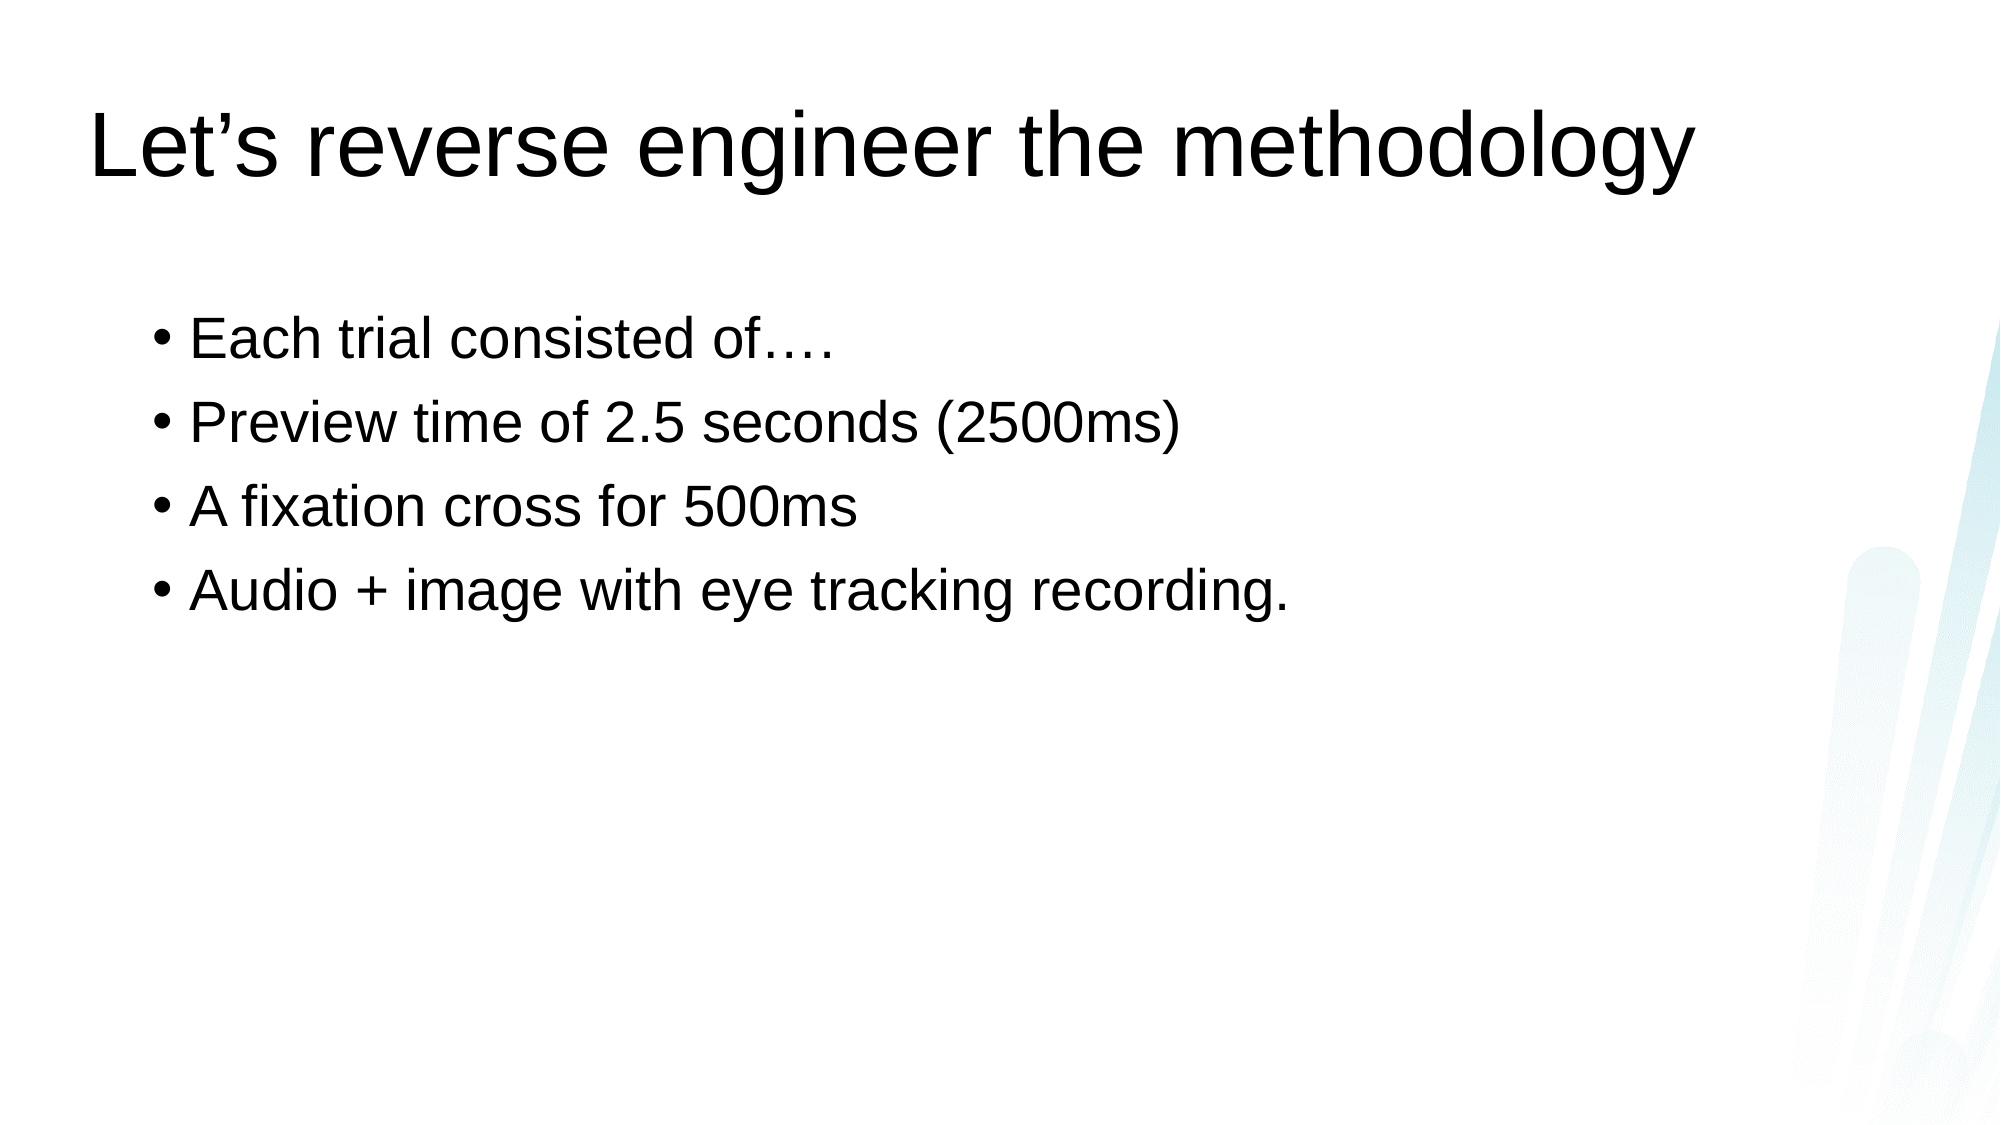

# Let’s reverse engineer the methodology
Each trial consisted of….
Preview time of 2.5 seconds (2500ms)
A fixation cross for 500ms
Audio + image with eye tracking recording.